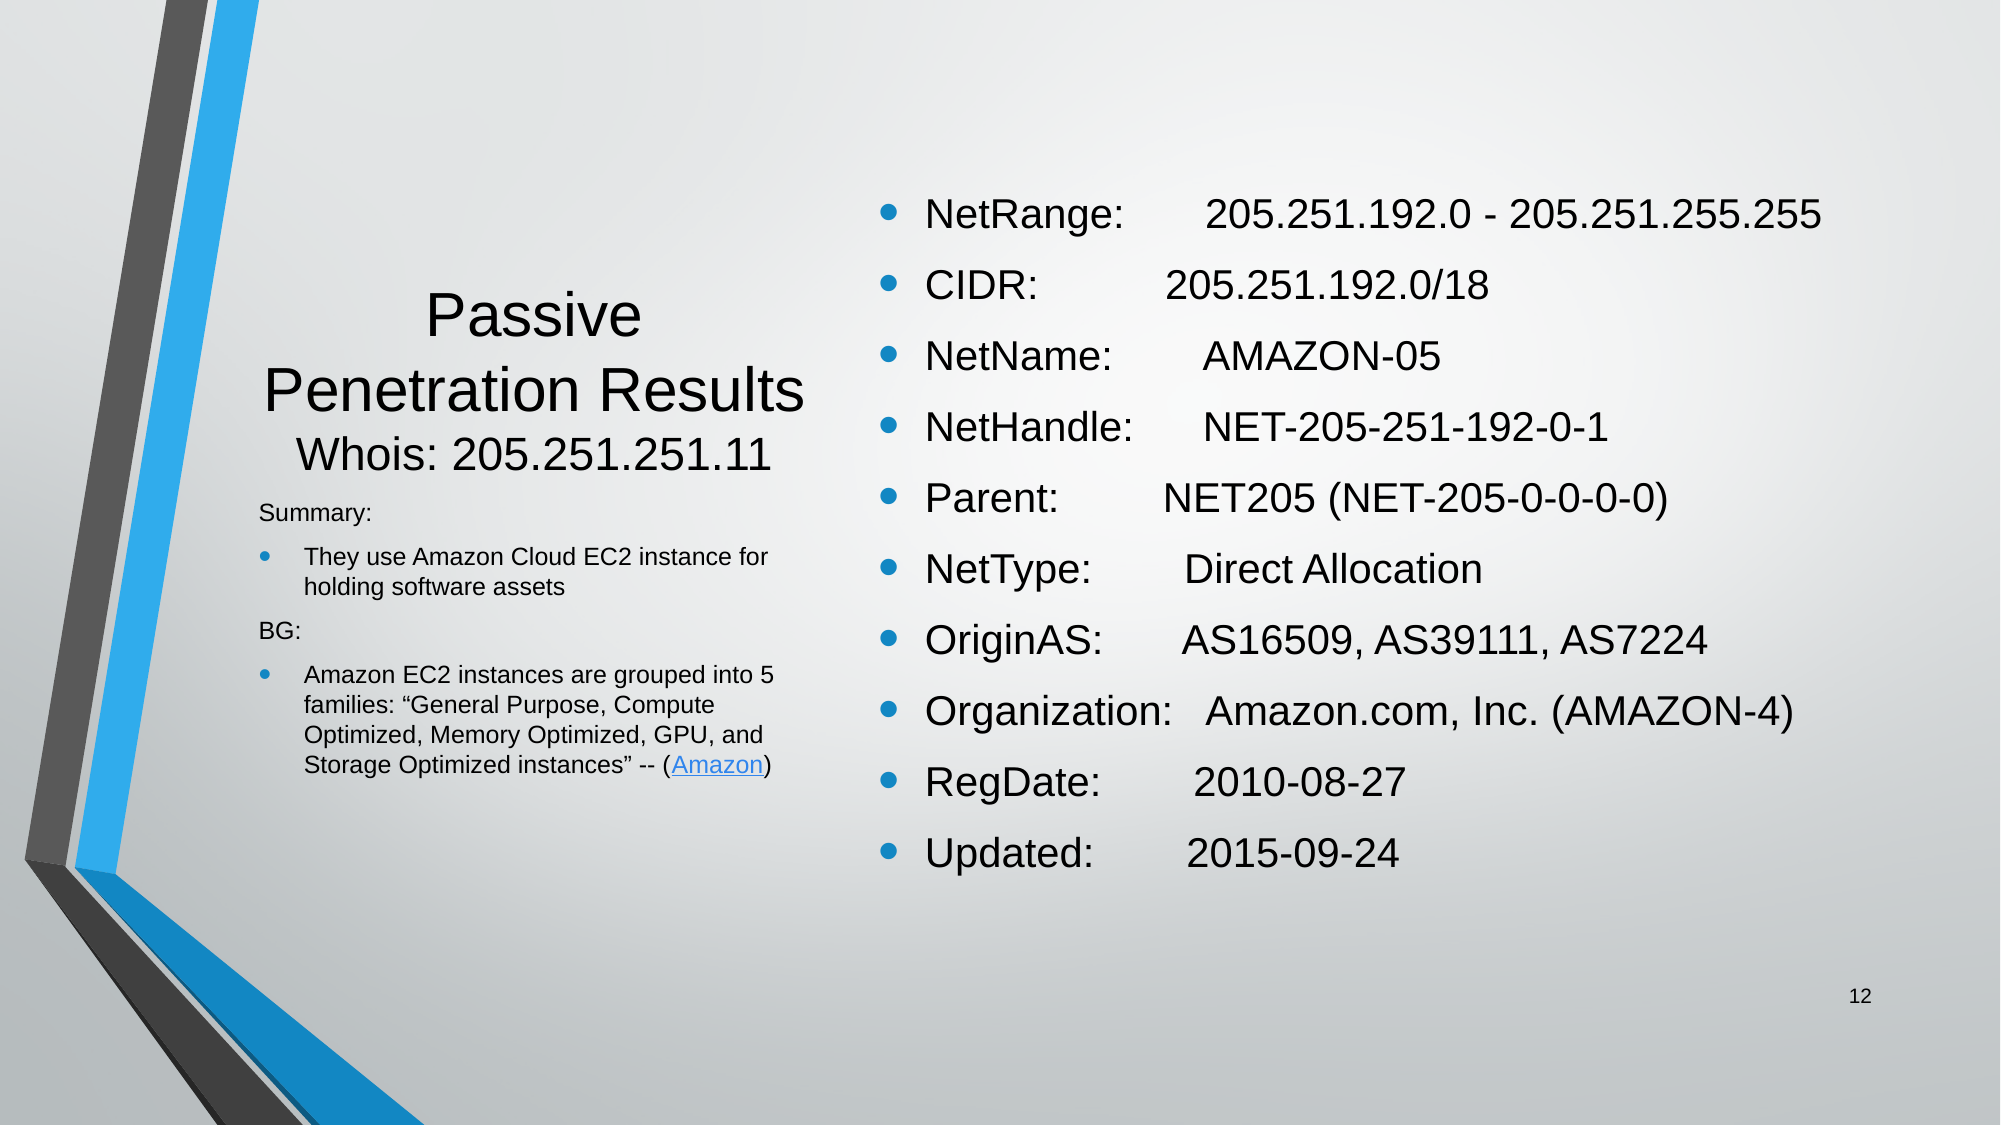

NetRange:       205.251.192.0 - 205.251.255.255
CIDR:           205.251.192.0/18
NetName:        AMAZON-05
NetHandle:      NET-205-251-192-0-1
Parent:         NET205 (NET-205-0-0-0-0)
NetType:        Direct Allocation
OriginAS:       AS16509, AS39111, AS7224
Organization:   Amazon.com, Inc. (AMAZON-4)
RegDate:        2010-08-27
Updated:        2015-09-24
# Passive Penetration Results Whois: 205.251.251.11
Summary:
They use Amazon Cloud EC2 instance for holding software assets
BG:
Amazon EC2 instances are grouped into 5 families: “General Purpose, Compute Optimized, Memory Optimized, GPU, and Storage Optimized instances” -- (Amazon)
12